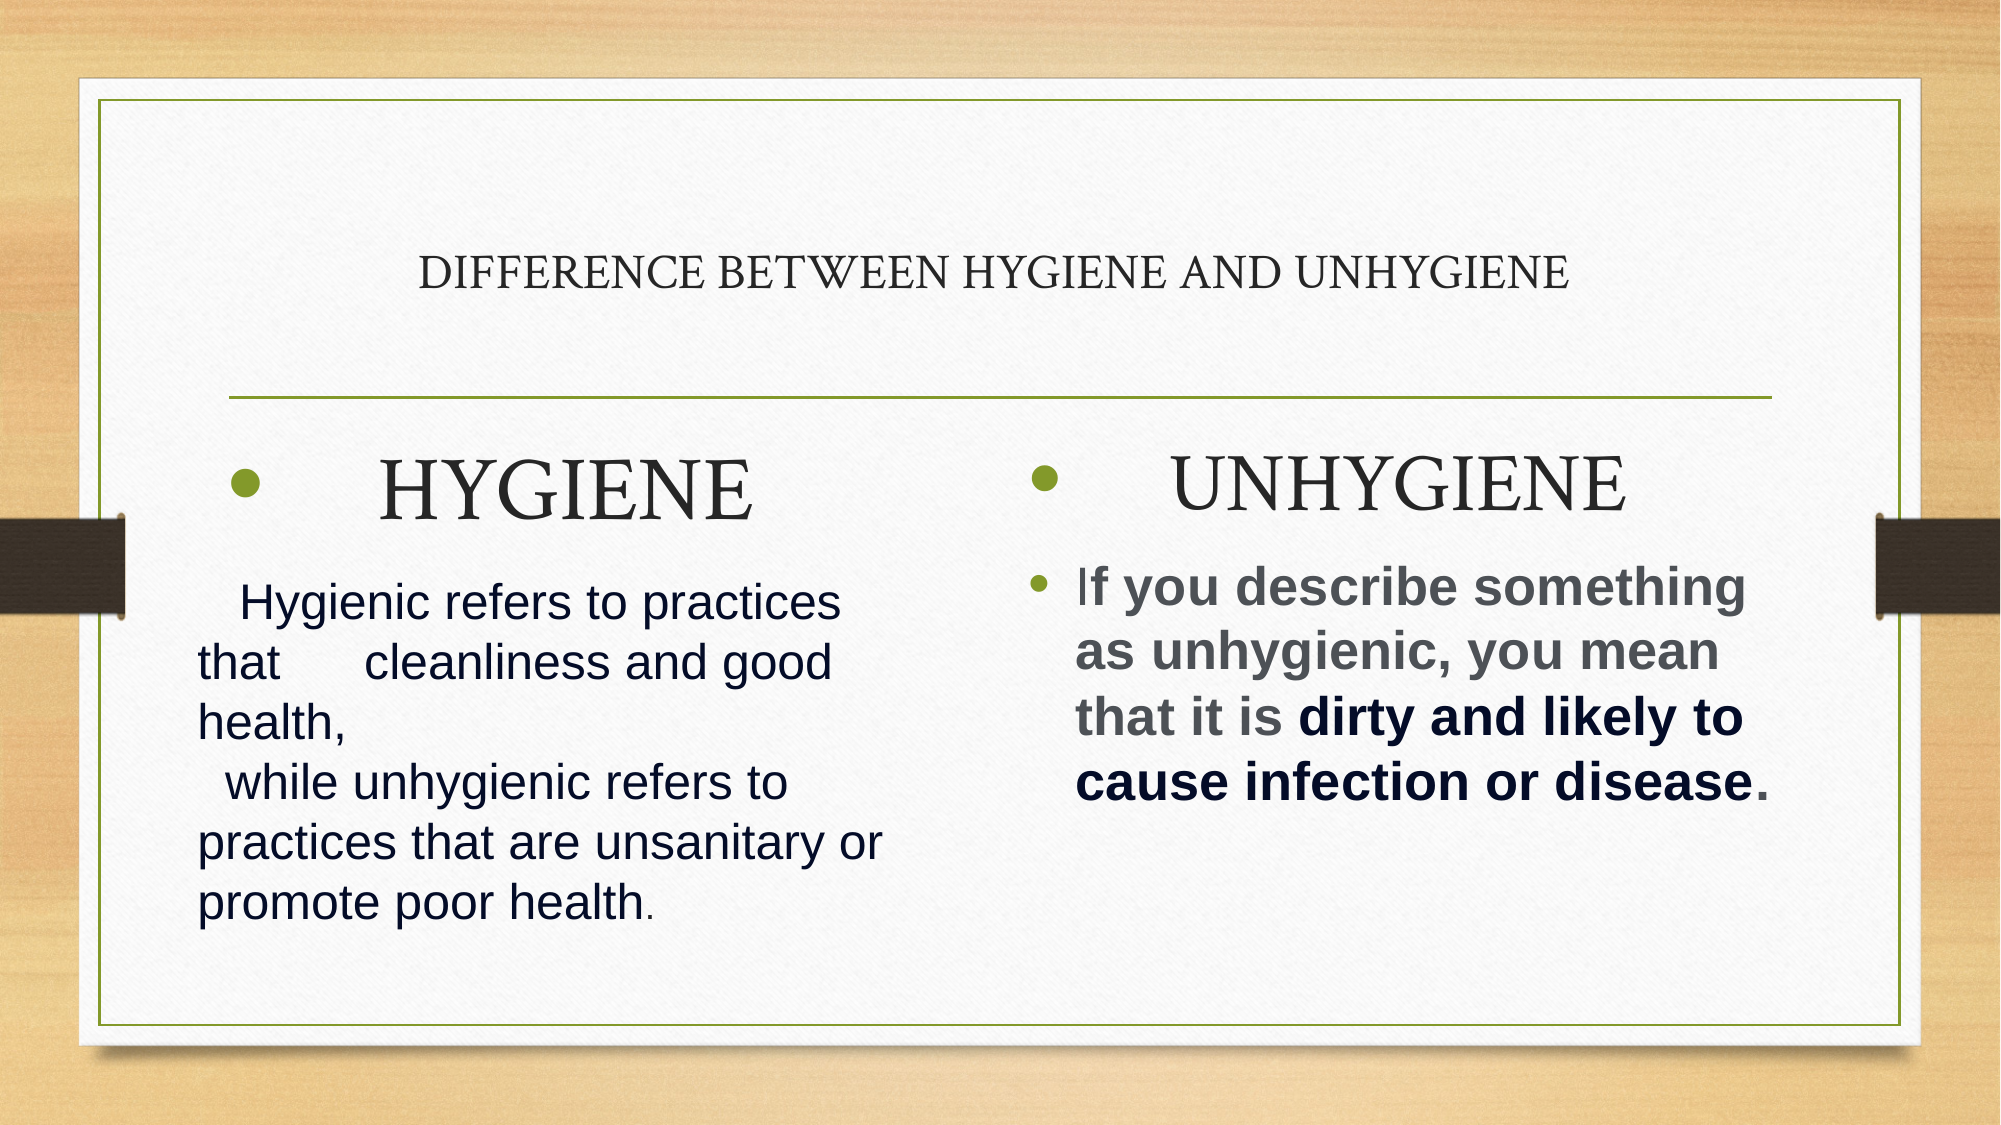

# DIFFERENCE BETWEEN HYGIENE AND UNHYGIENE
     HYGIENE
     UNHYGIENE
If you describe something as unhygienic, you mean that it is dirty and likely to cause infection or disease.
   Hygienic refers to practices that      cleanliness and good health,
  while unhygienic refers to practices that are unsanitary or promote poor health.